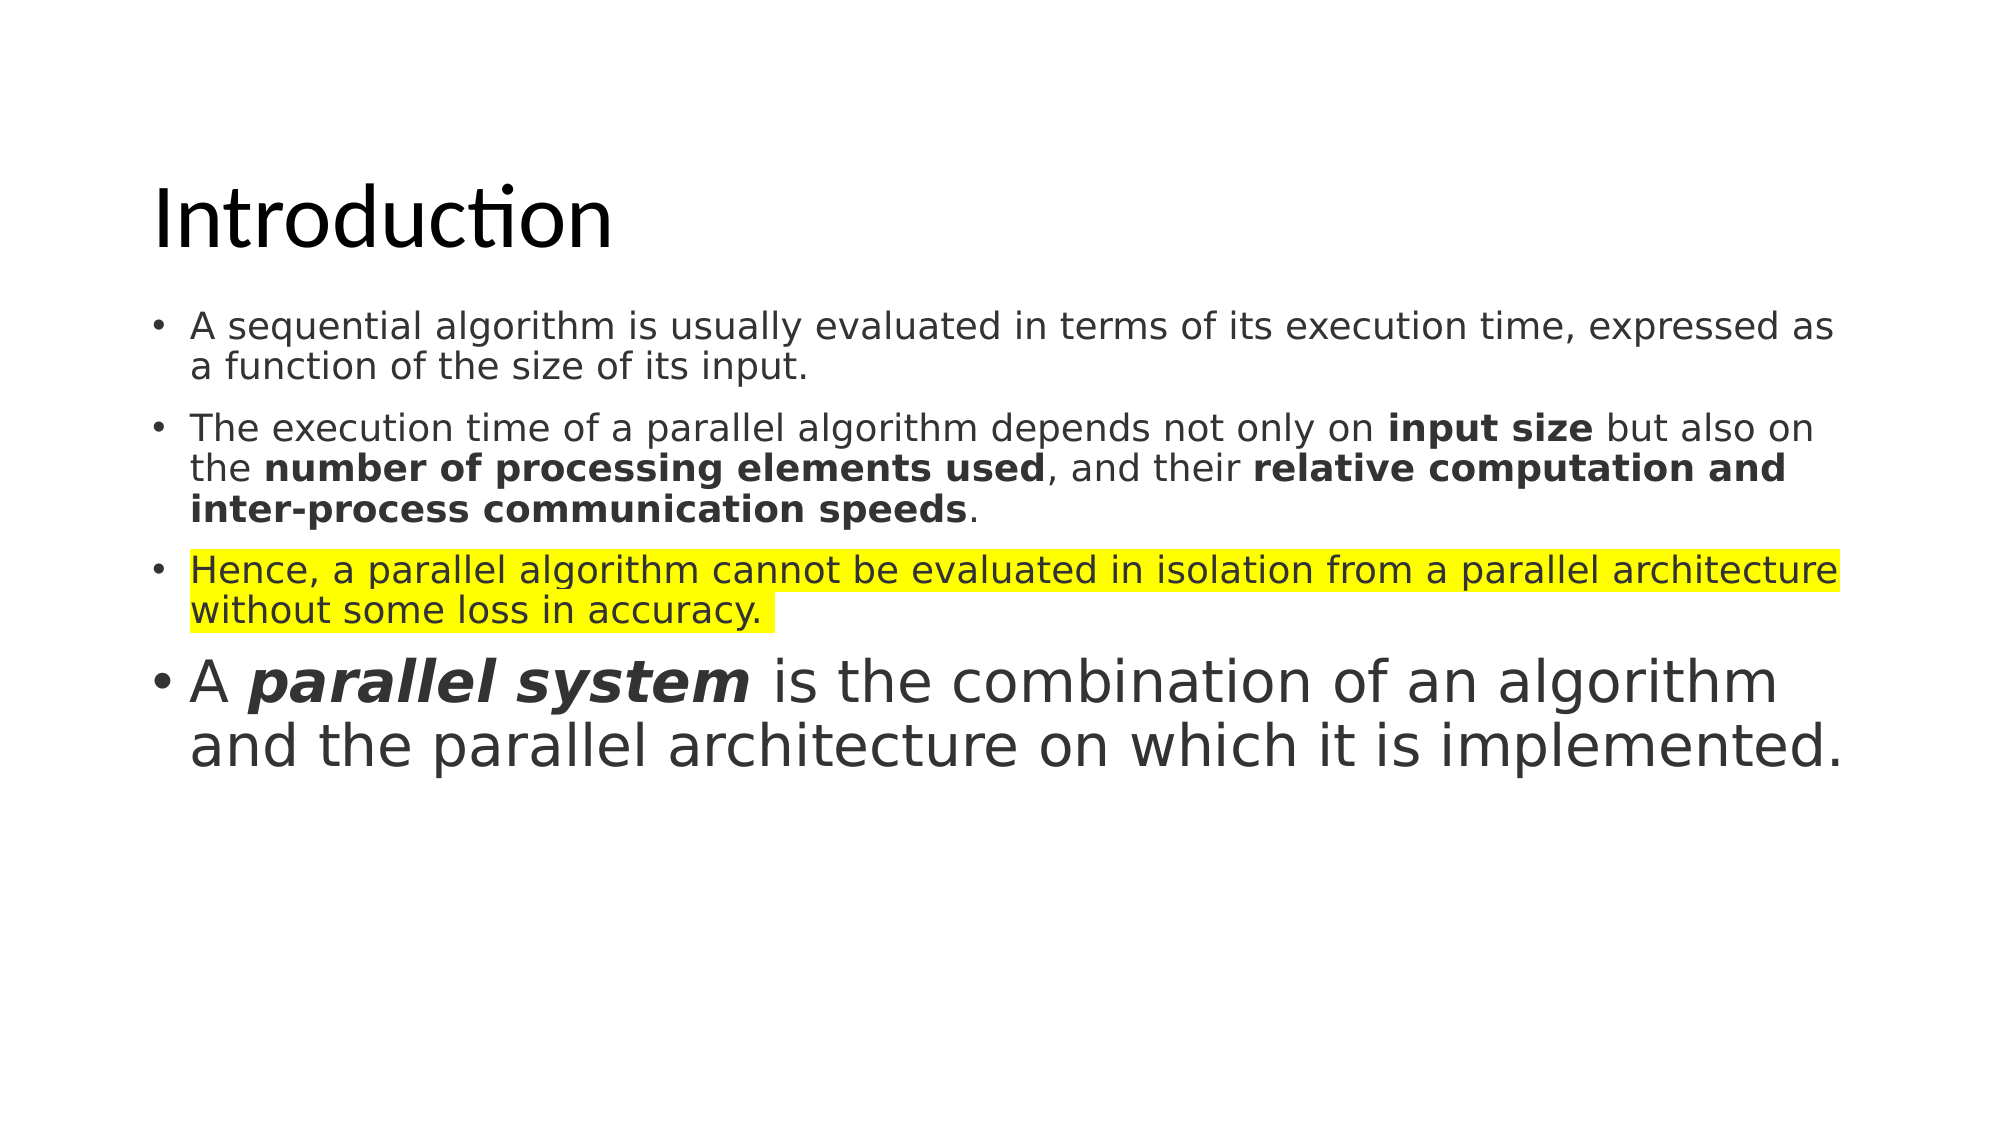

# Introduction
A sequential algorithm is usually evaluated in terms of its execution time, expressed as a function of the size of its input.
The execution time of a parallel algorithm depends not only on input size but also on the number of processing elements used, and their relative computation and inter-process communication speeds.
Hence, a parallel algorithm cannot be evaluated in isolation from a parallel architecture without some loss in accuracy.
A parallel system is the combination of an algorithm and the parallel architecture on which it is implemented.